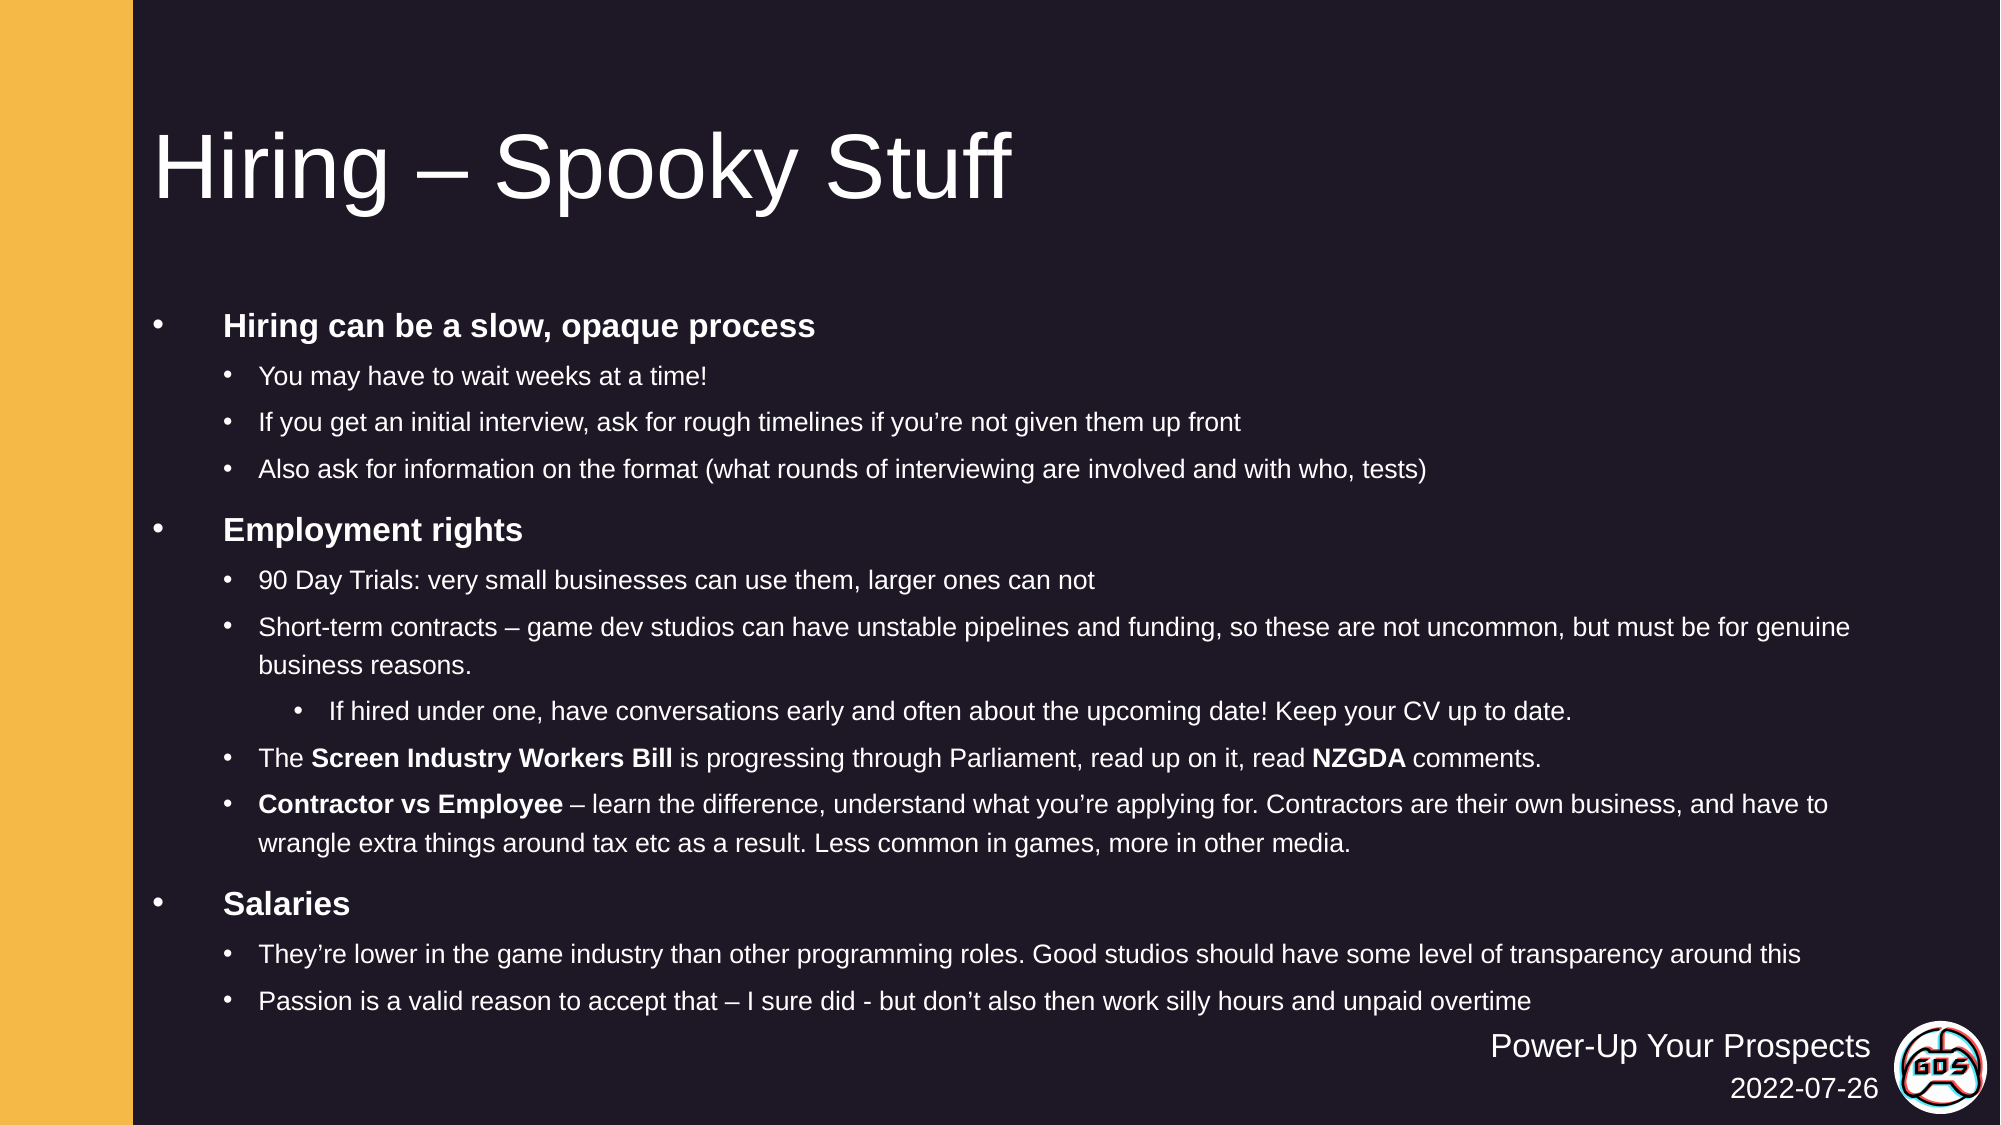

# Hiring – Spooky Stuff
Hiring can be a slow, opaque process
You may have to wait weeks at a time!
If you get an initial interview, ask for rough timelines if you’re not given them up front
Also ask for information on the format (what rounds of interviewing are involved and with who, tests)
Employment rights
90 Day Trials: very small businesses can use them, larger ones can not
Short-term contracts – game dev studios can have unstable pipelines and funding, so these are not uncommon, but must be for genuine business reasons.
If hired under one, have conversations early and often about the upcoming date! Keep your CV up to date.
The Screen Industry Workers Bill is progressing through Parliament, read up on it, read NZGDA comments.
Contractor vs Employee – learn the difference, understand what you’re applying for. Contractors are their own business, and have to wrangle extra things around tax etc as a result. Less common in games, more in other media.
Salaries
They’re lower in the game industry than other programming roles. Good studios should have some level of transparency around this
Passion is a valid reason to accept that – I sure did - but don’t also then work silly hours and unpaid overtime